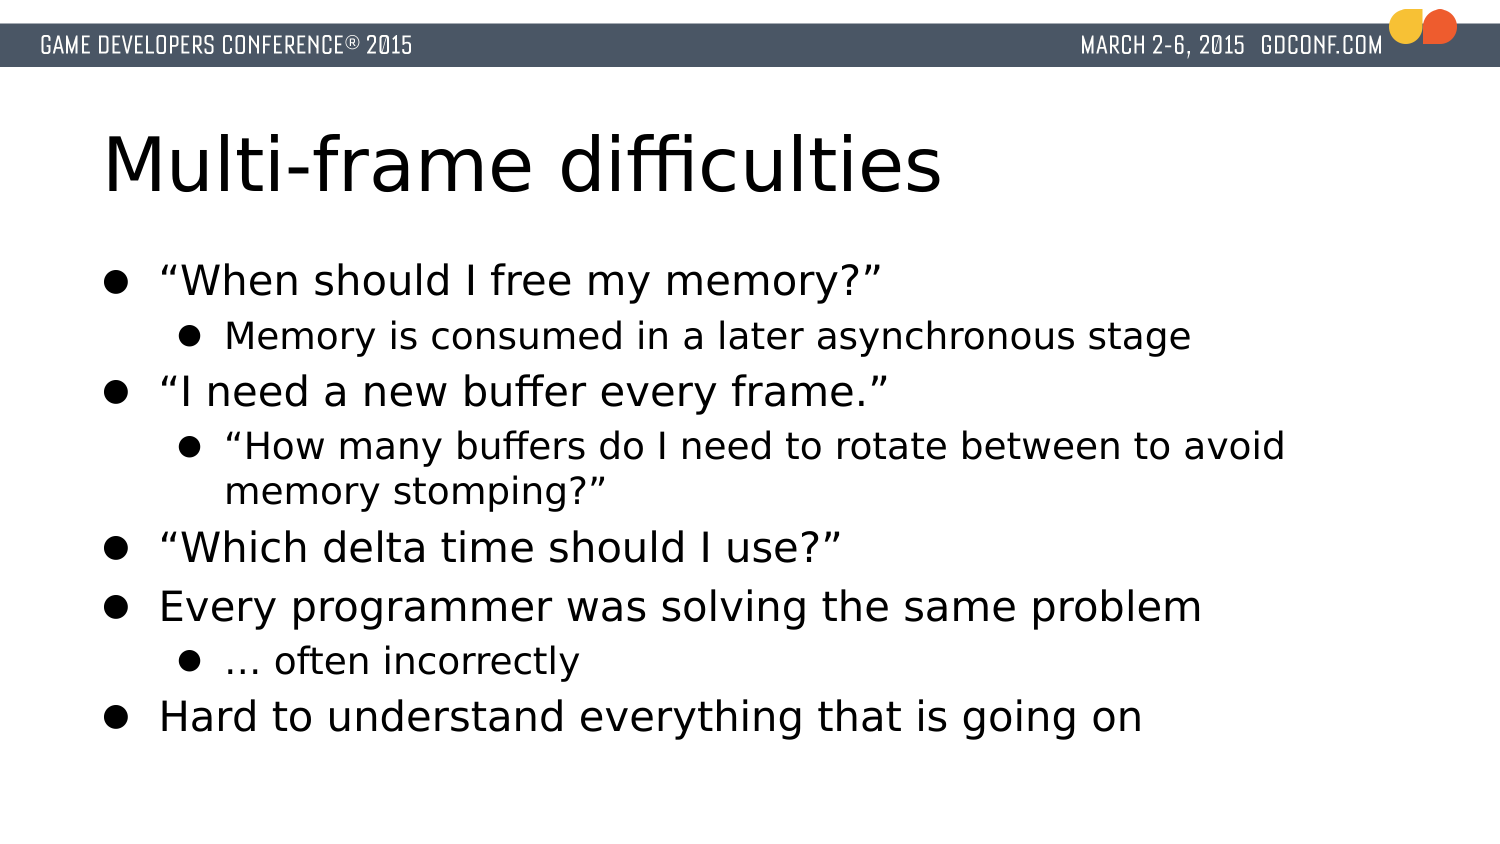

# Multi-frame difficulties
“When should I free my memory?”
Memory is consumed in a later asynchronous stage
“I need a new buffer every frame.”
“How many buffers do I need to rotate between to avoid memory stomping?”
“Which delta time should I use?”
Every programmer was solving the same problem
… often incorrectly
Hard to understand everything that is going on